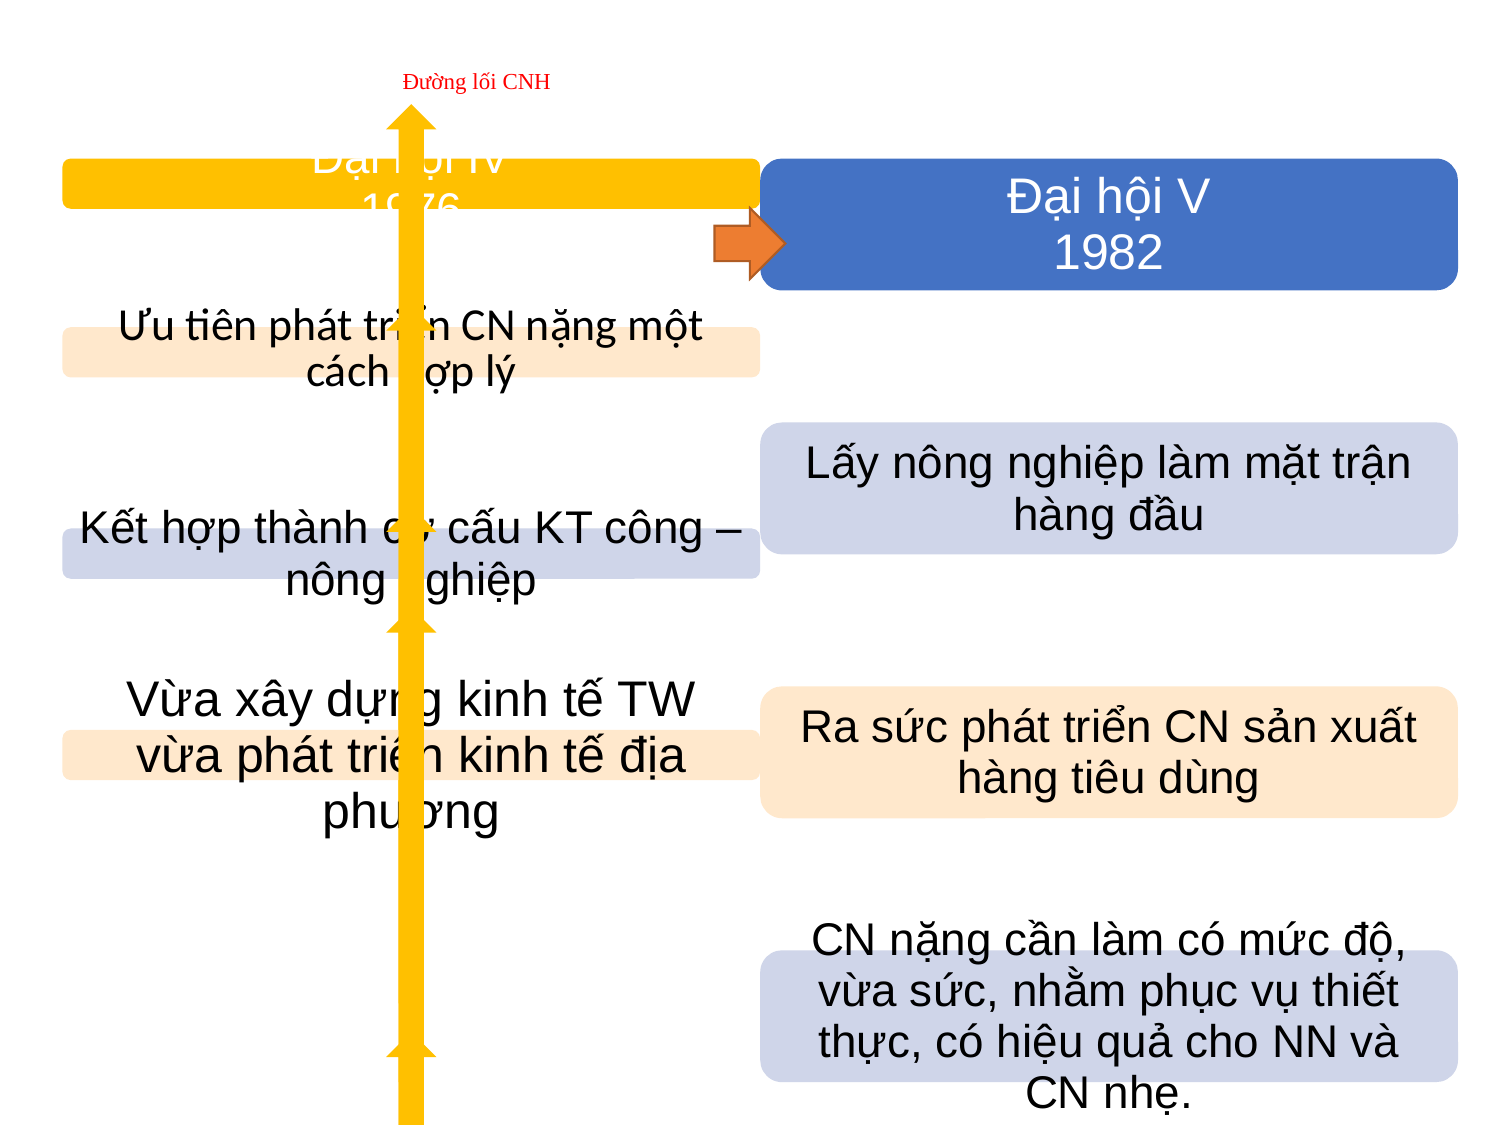

# Đường lối CNH
Đại hội IV
1976
Ưu tiên phát triển CN nặng một cách hợp lý
Kết hợp thành cơ cấu KT công – nông nghiệp
Đại hội V
1982
Lấy nông nghiệp làm mặt trận hàng đầu
Ra sức phát triển CN sản xuất hàng tiêu dùng
CN nặng cần làm có mức độ, vừa sức, nhằm phục vụ thiết thực, có hiệu quả cho NN và CN nhẹ.
Vừa xây dựng kinh tế TW vừa phát triển kinh tế địa phương